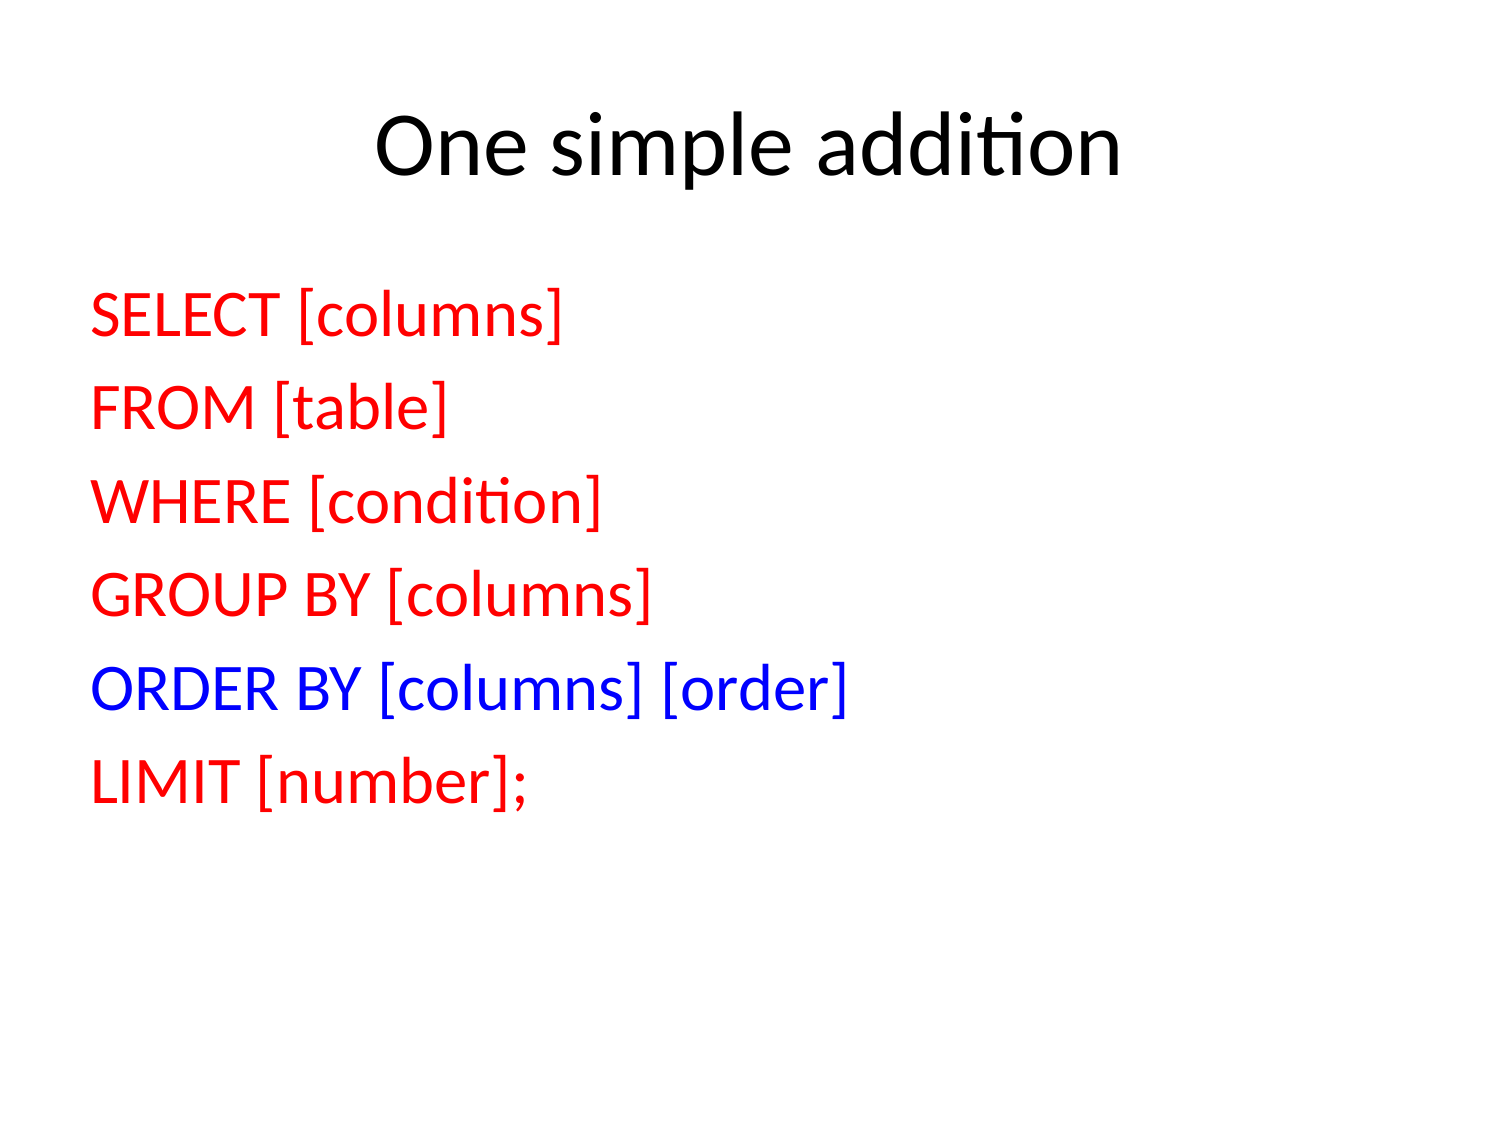

# One simple addition
SELECT [columns]
FROM [table]
WHERE [condition]
GROUP BY [columns]
ORDER BY [columns] [order]
LIMIT [number];